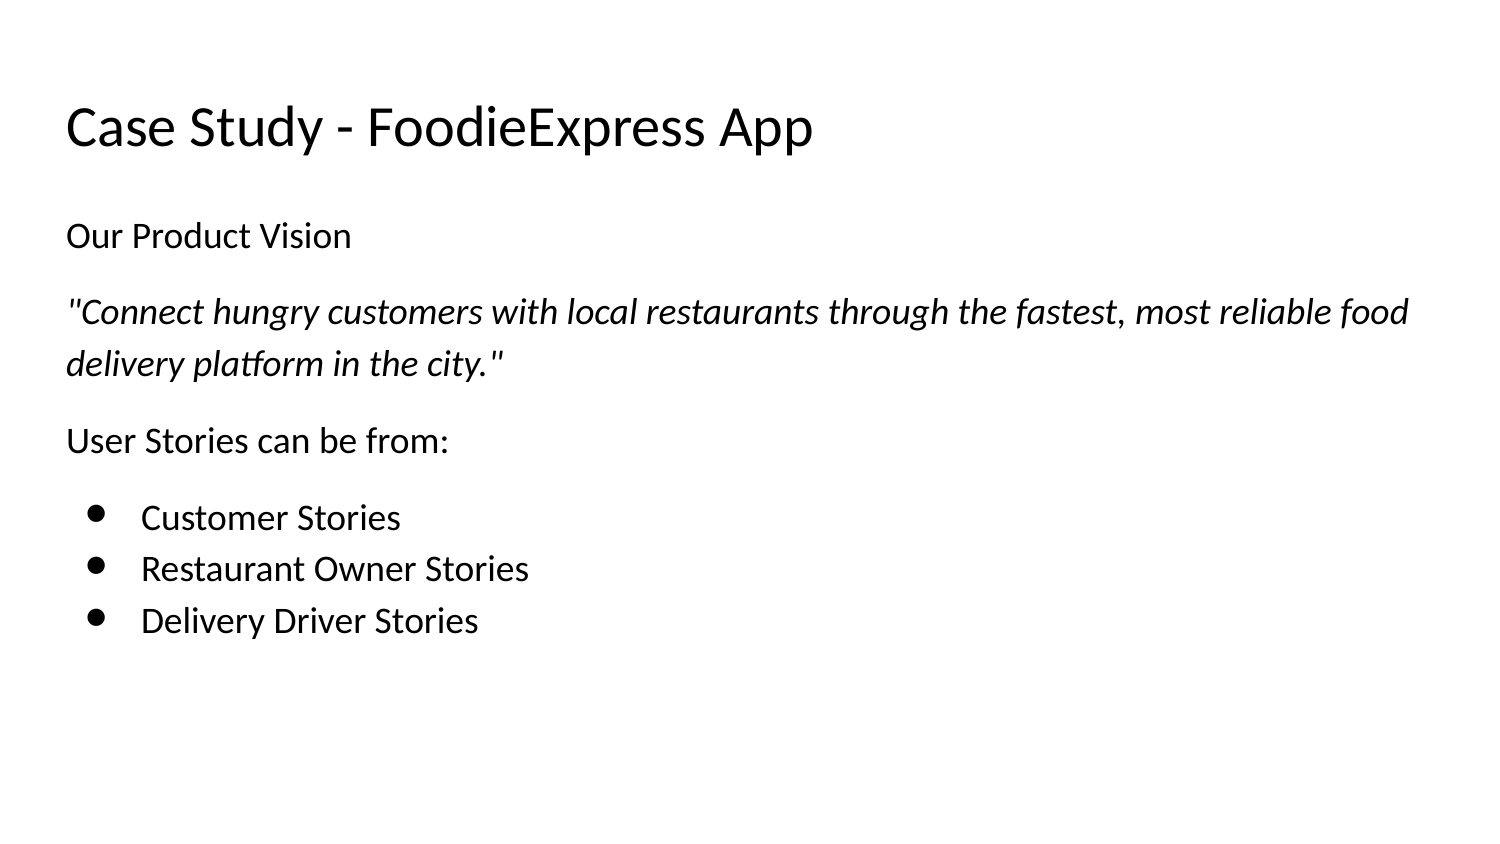

# Case Study - FoodieExpress App
Our Product Vision
"Connect hungry customers with local restaurants through the fastest, most reliable food delivery platform in the city."
User Stories can be from:
Customer Stories
Restaurant Owner Stories
Delivery Driver Stories